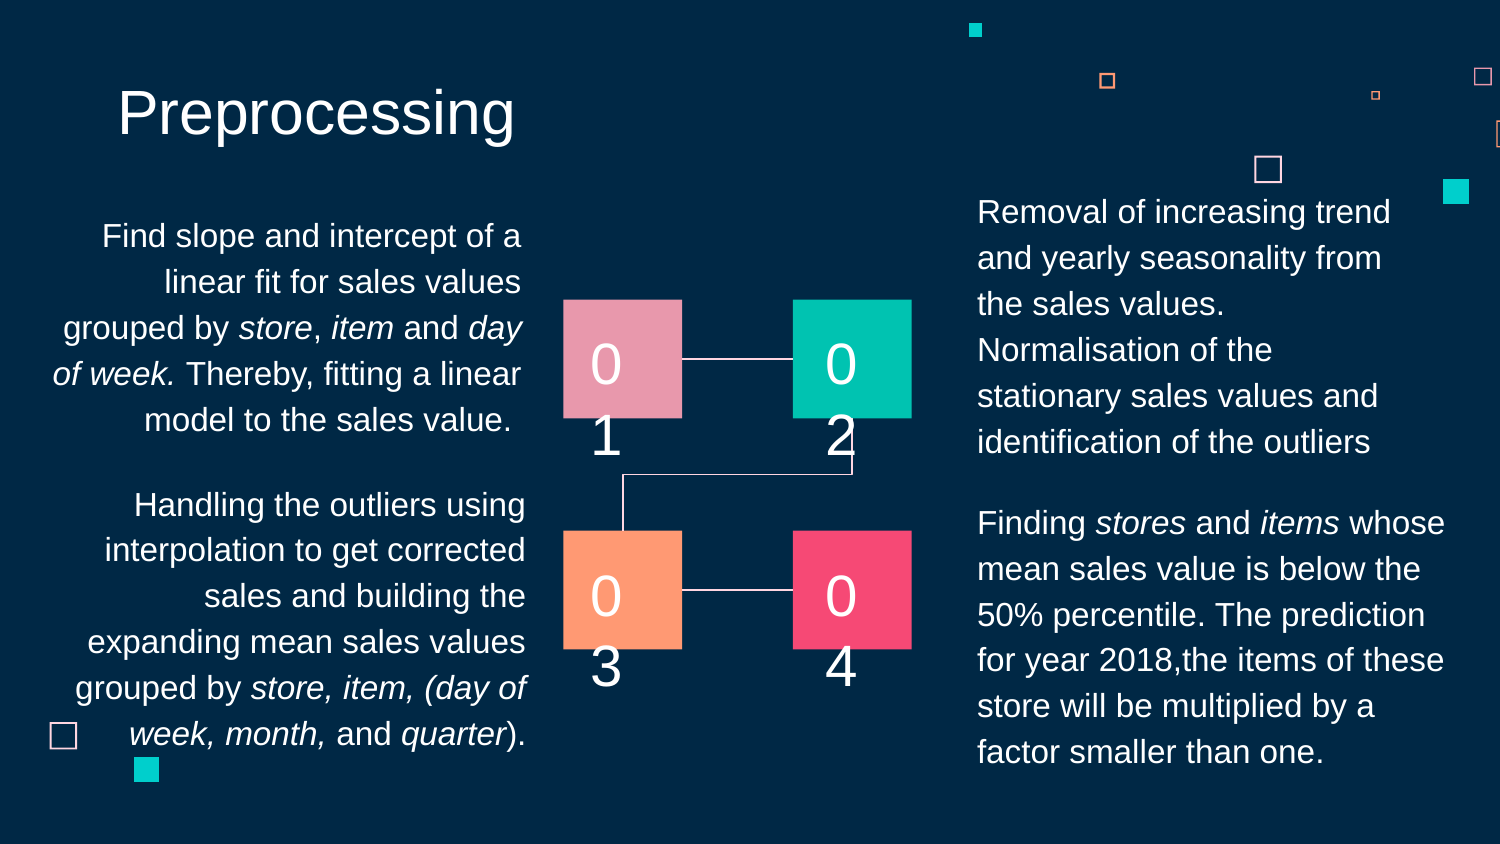

Preprocessing
Removal of increasing trend and yearly seasonality from the sales values.
Normalisation of the stationary sales values and identification of the outliers

Find slope and intercept of a linear fit for sales values grouped by store, item and day of week. Thereby, fitting a linear model to the sales value.

01
02
Handling the outliers using interpolation to get corrected sales and building the expanding mean sales values grouped by store, item, (day of week, month, and quarter).

Finding stores and items whose mean sales value is below the 50% percentile. The prediction for year 2018,the items of these store will be multiplied by a factor smaller than one.

03
04